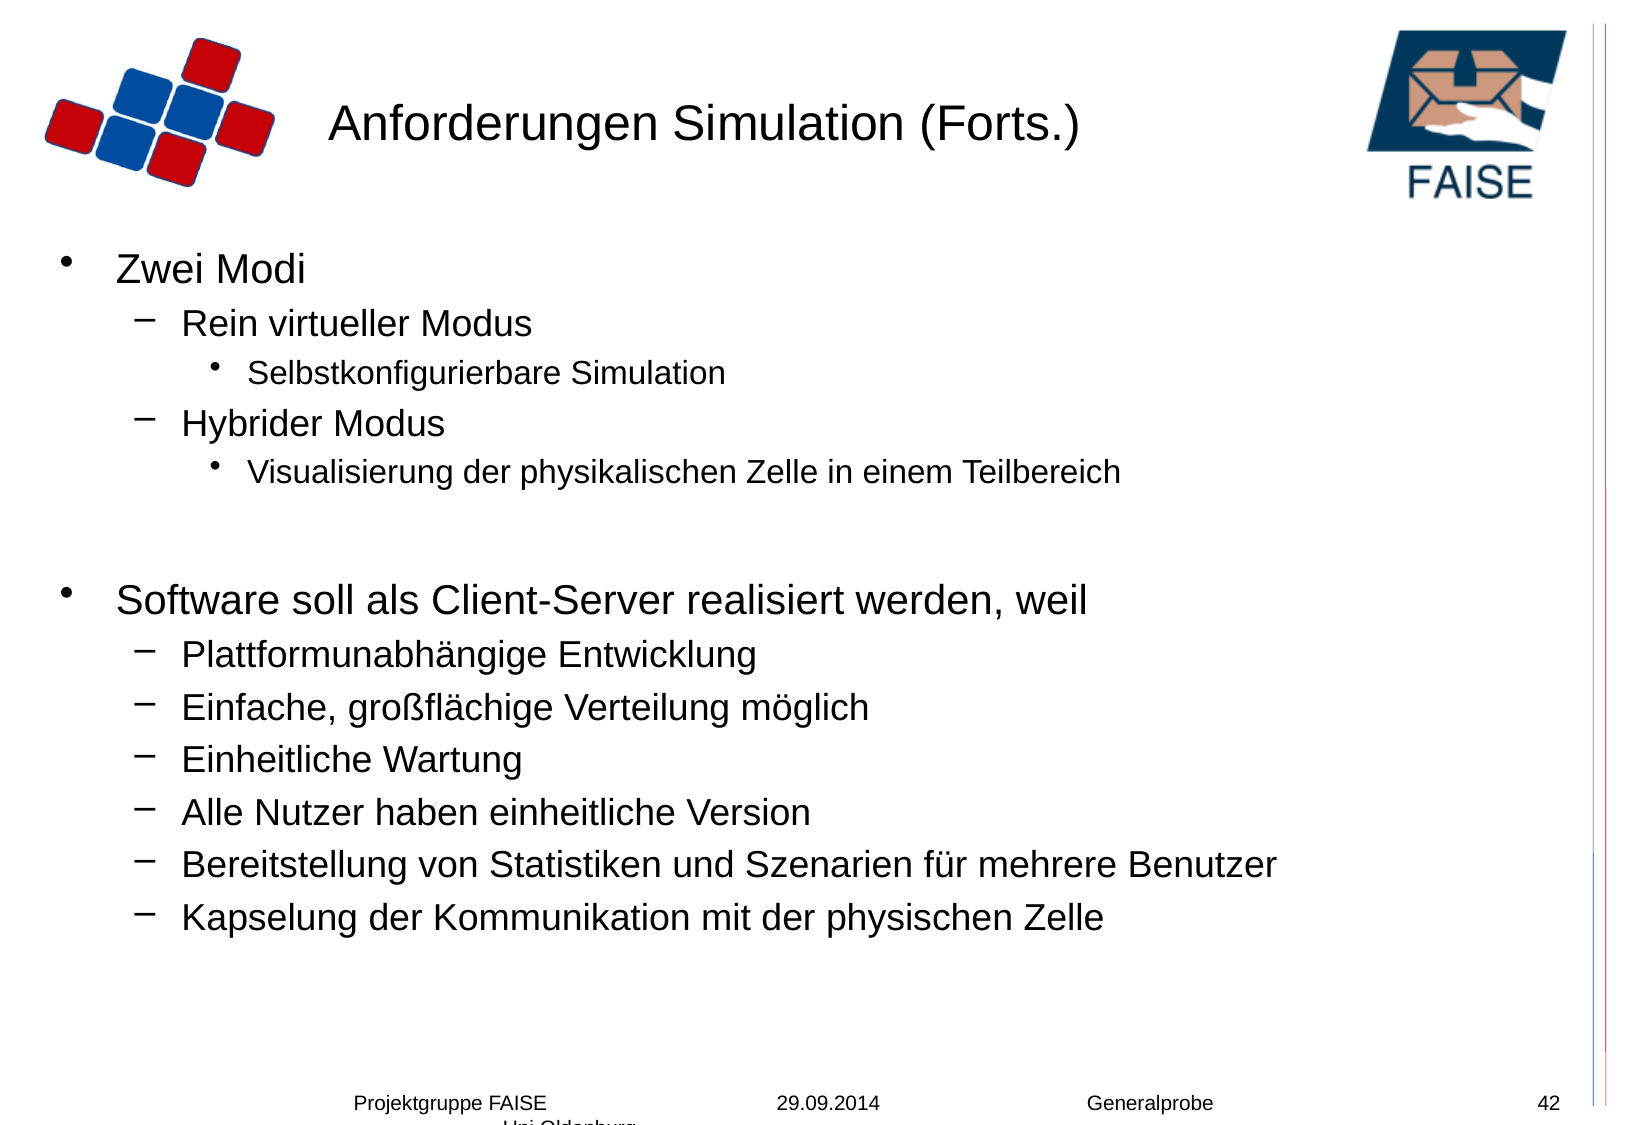

# Anforderungen Simulation (Forts.)
Zwei Modi
Rein virtueller Modus
Selbstkonfigurierbare Simulation
Hybrider Modus
Visualisierung der physikalischen Zelle in einem Teilbereich

Software soll als Client-Server realisiert werden, weil
Plattformunabhängige Entwicklung
Einfache, großflächige Verteilung möglich
Einheitliche Wartung
Alle Nutzer haben einheitliche Version
Bereitstellung von Statistiken und Szenarien für mehrere Benutzer
Kapselung der Kommunikation mit der physischen Zelle
Projektgruppe FAISE                                        29.09.2014                                    Generalprobe                                    Uni Oldenburg
42